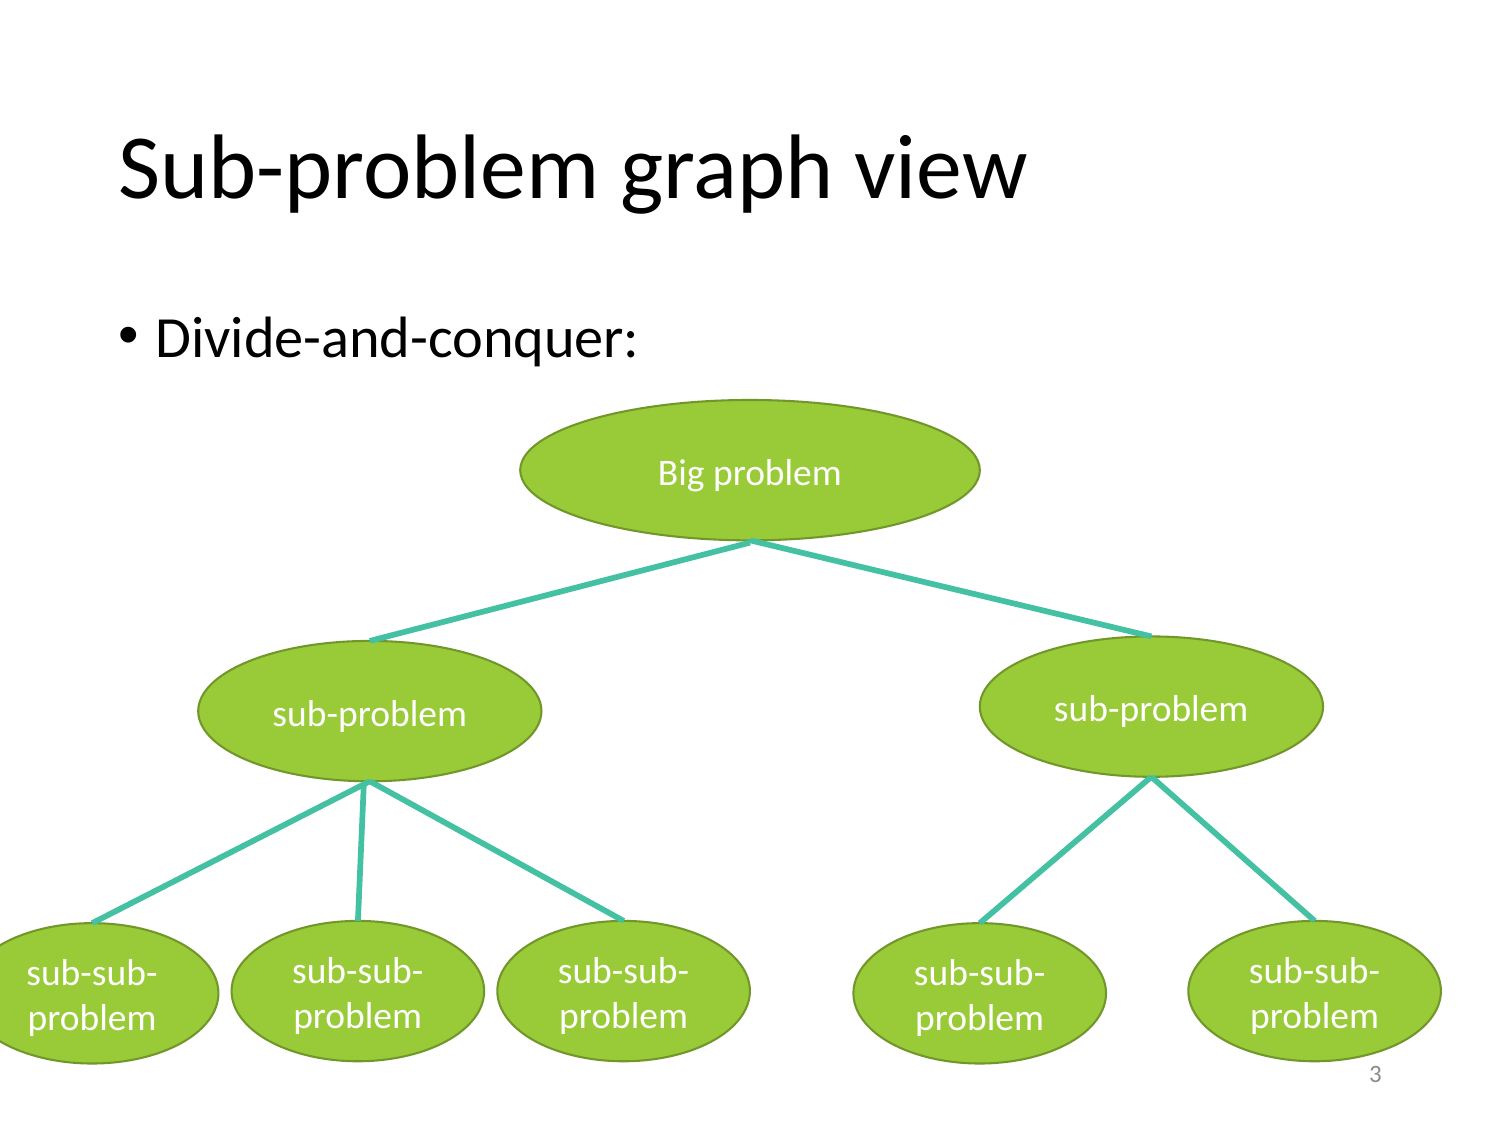

# Sub-problem graph view
Divide-and-conquer:
Big problem
sub-problem
sub-problem
sub-sub-problem
sub-sub-problem
sub-sub-problem
sub-sub-problem
sub-sub-problem
3